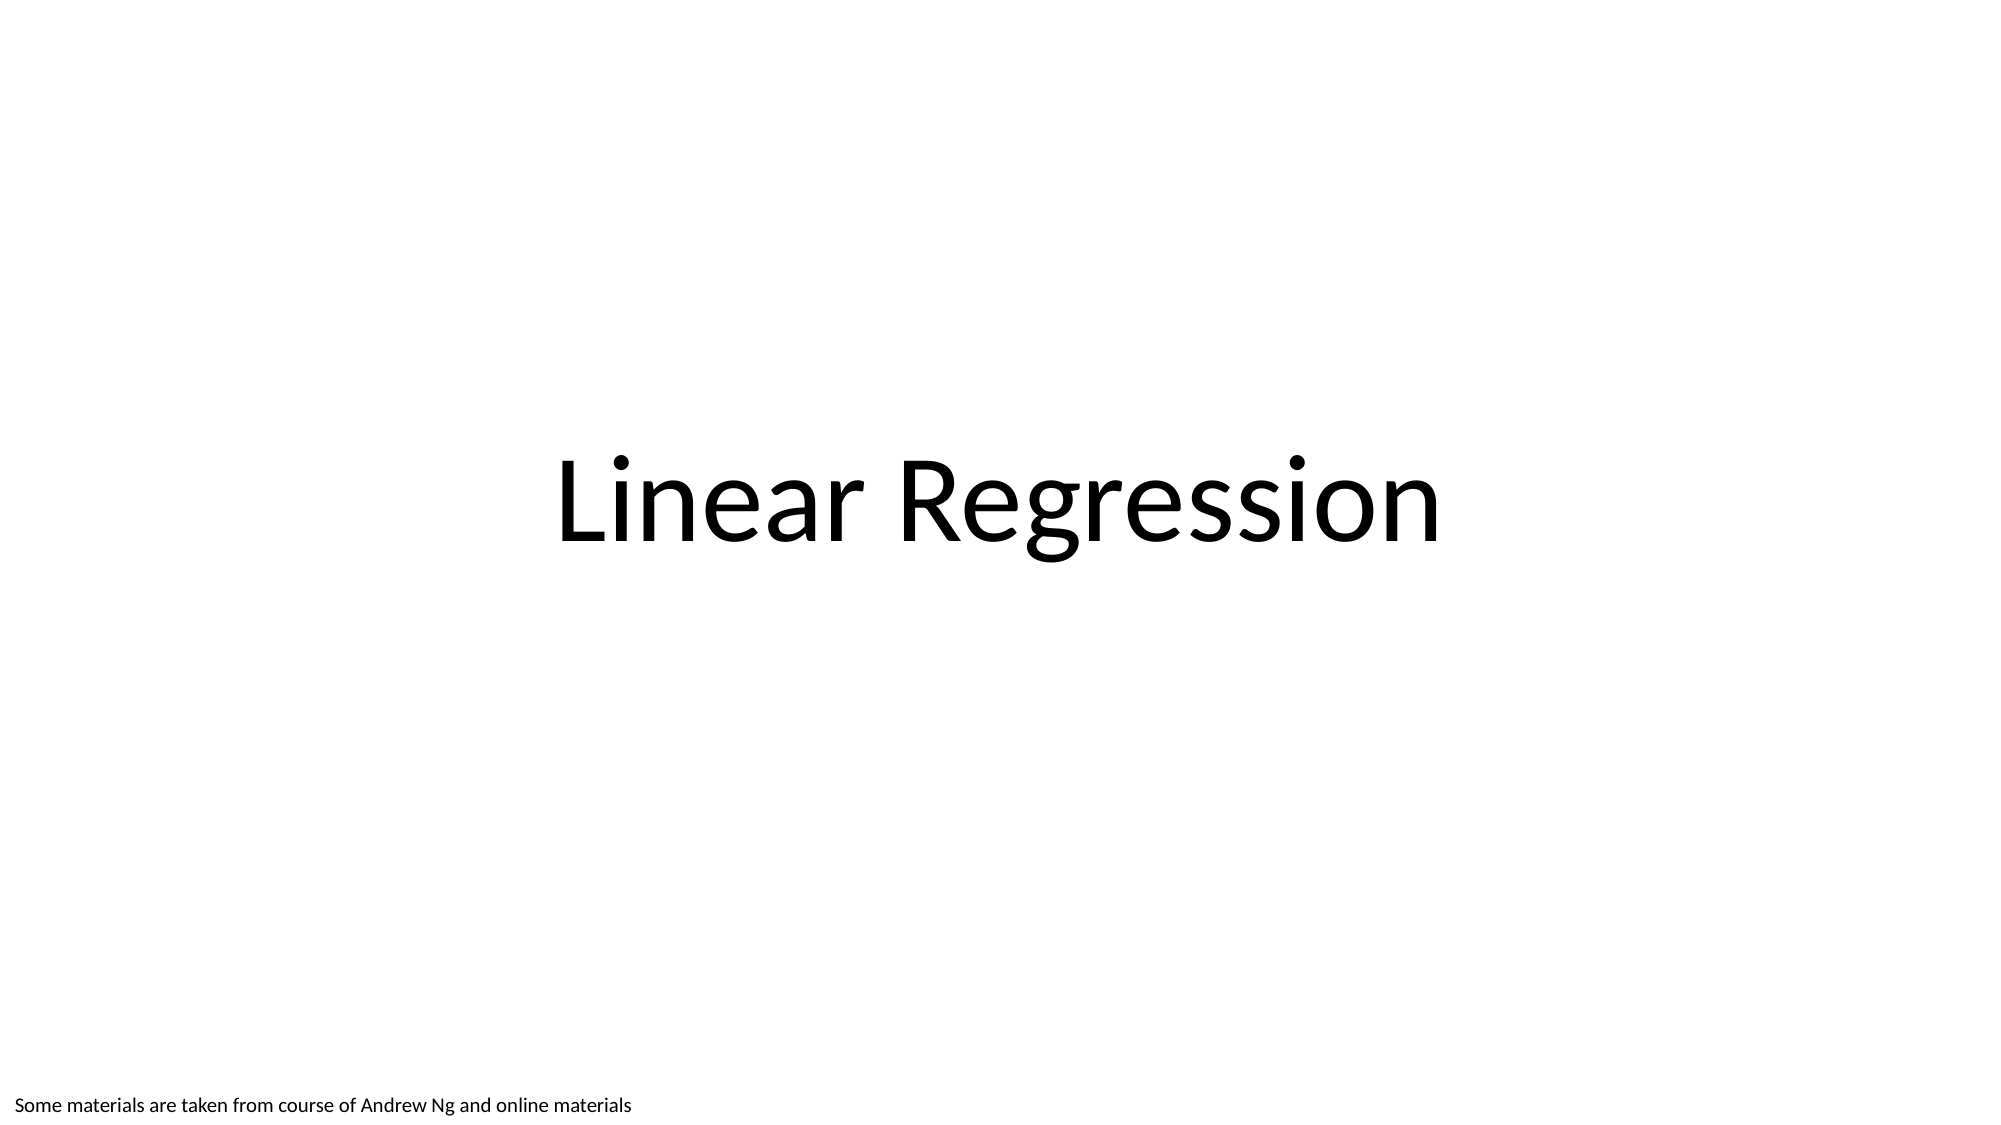

# Linear Regression
Some materials are taken from course of Andrew Ng and online materials